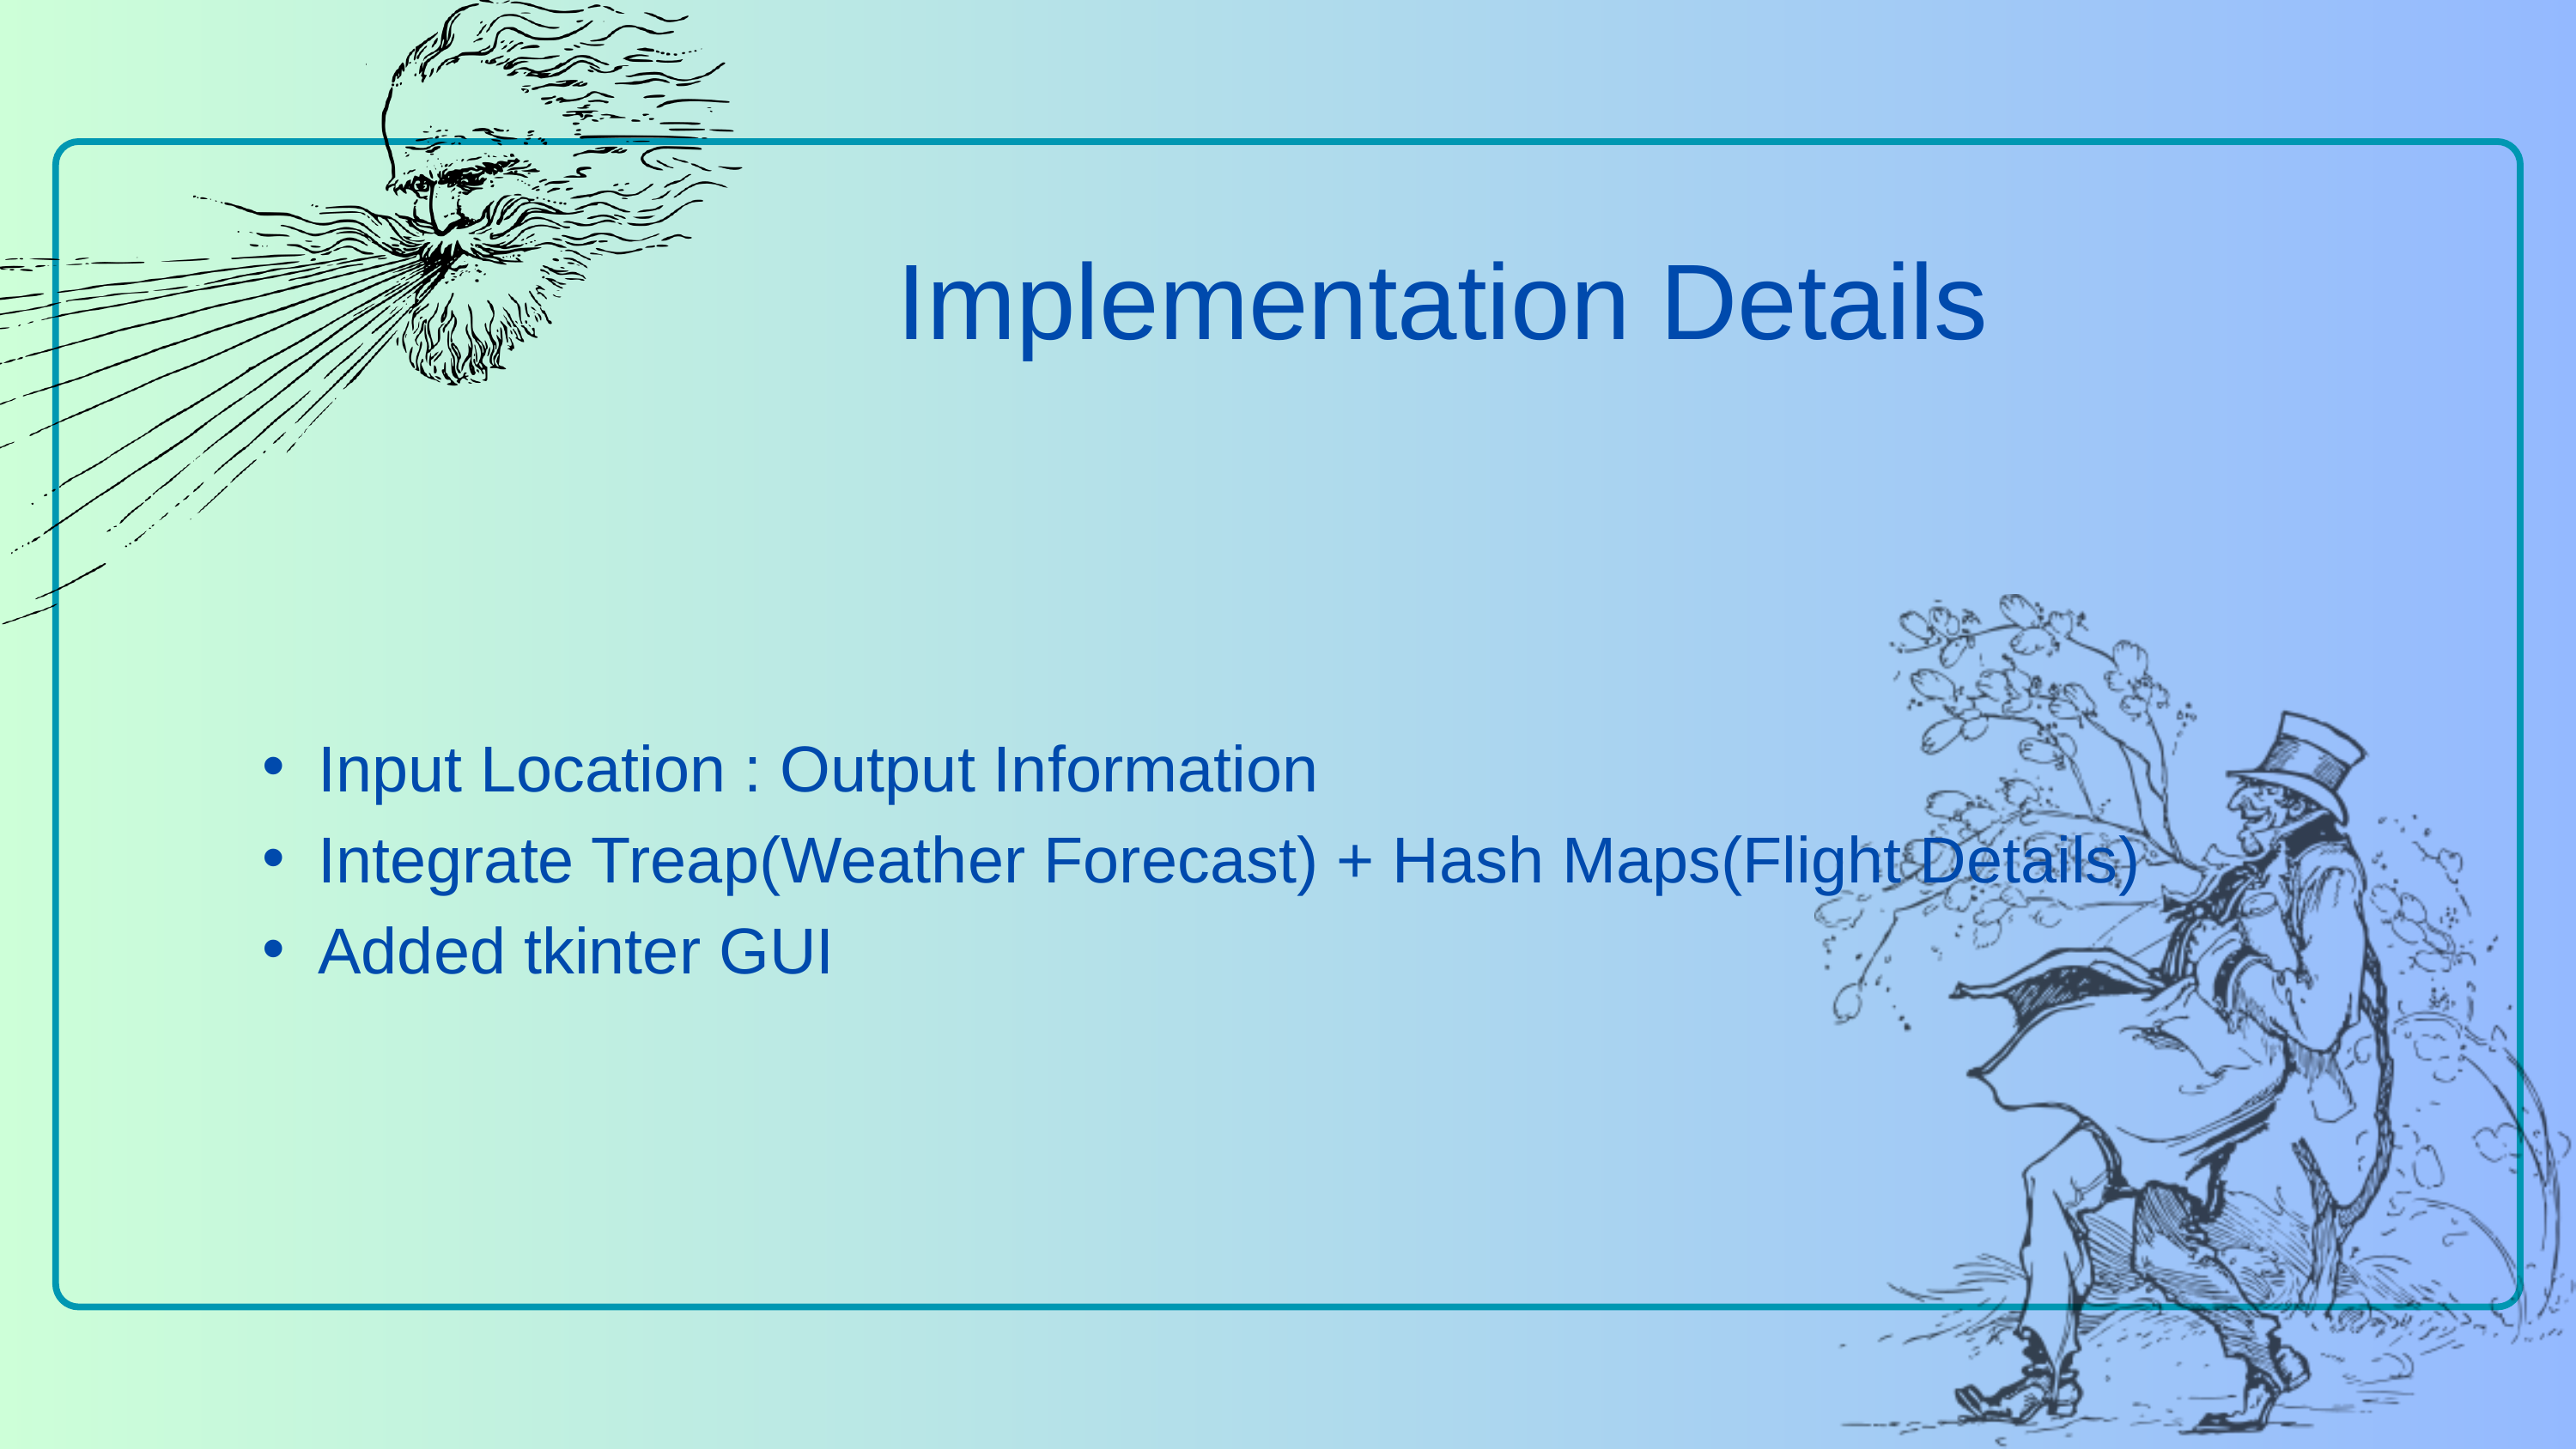

Implementation Details

Input Location : Output Information
Integrate Treap(Weather Forecast) + Hash Maps(Flight Details)
Added tkinter GUI